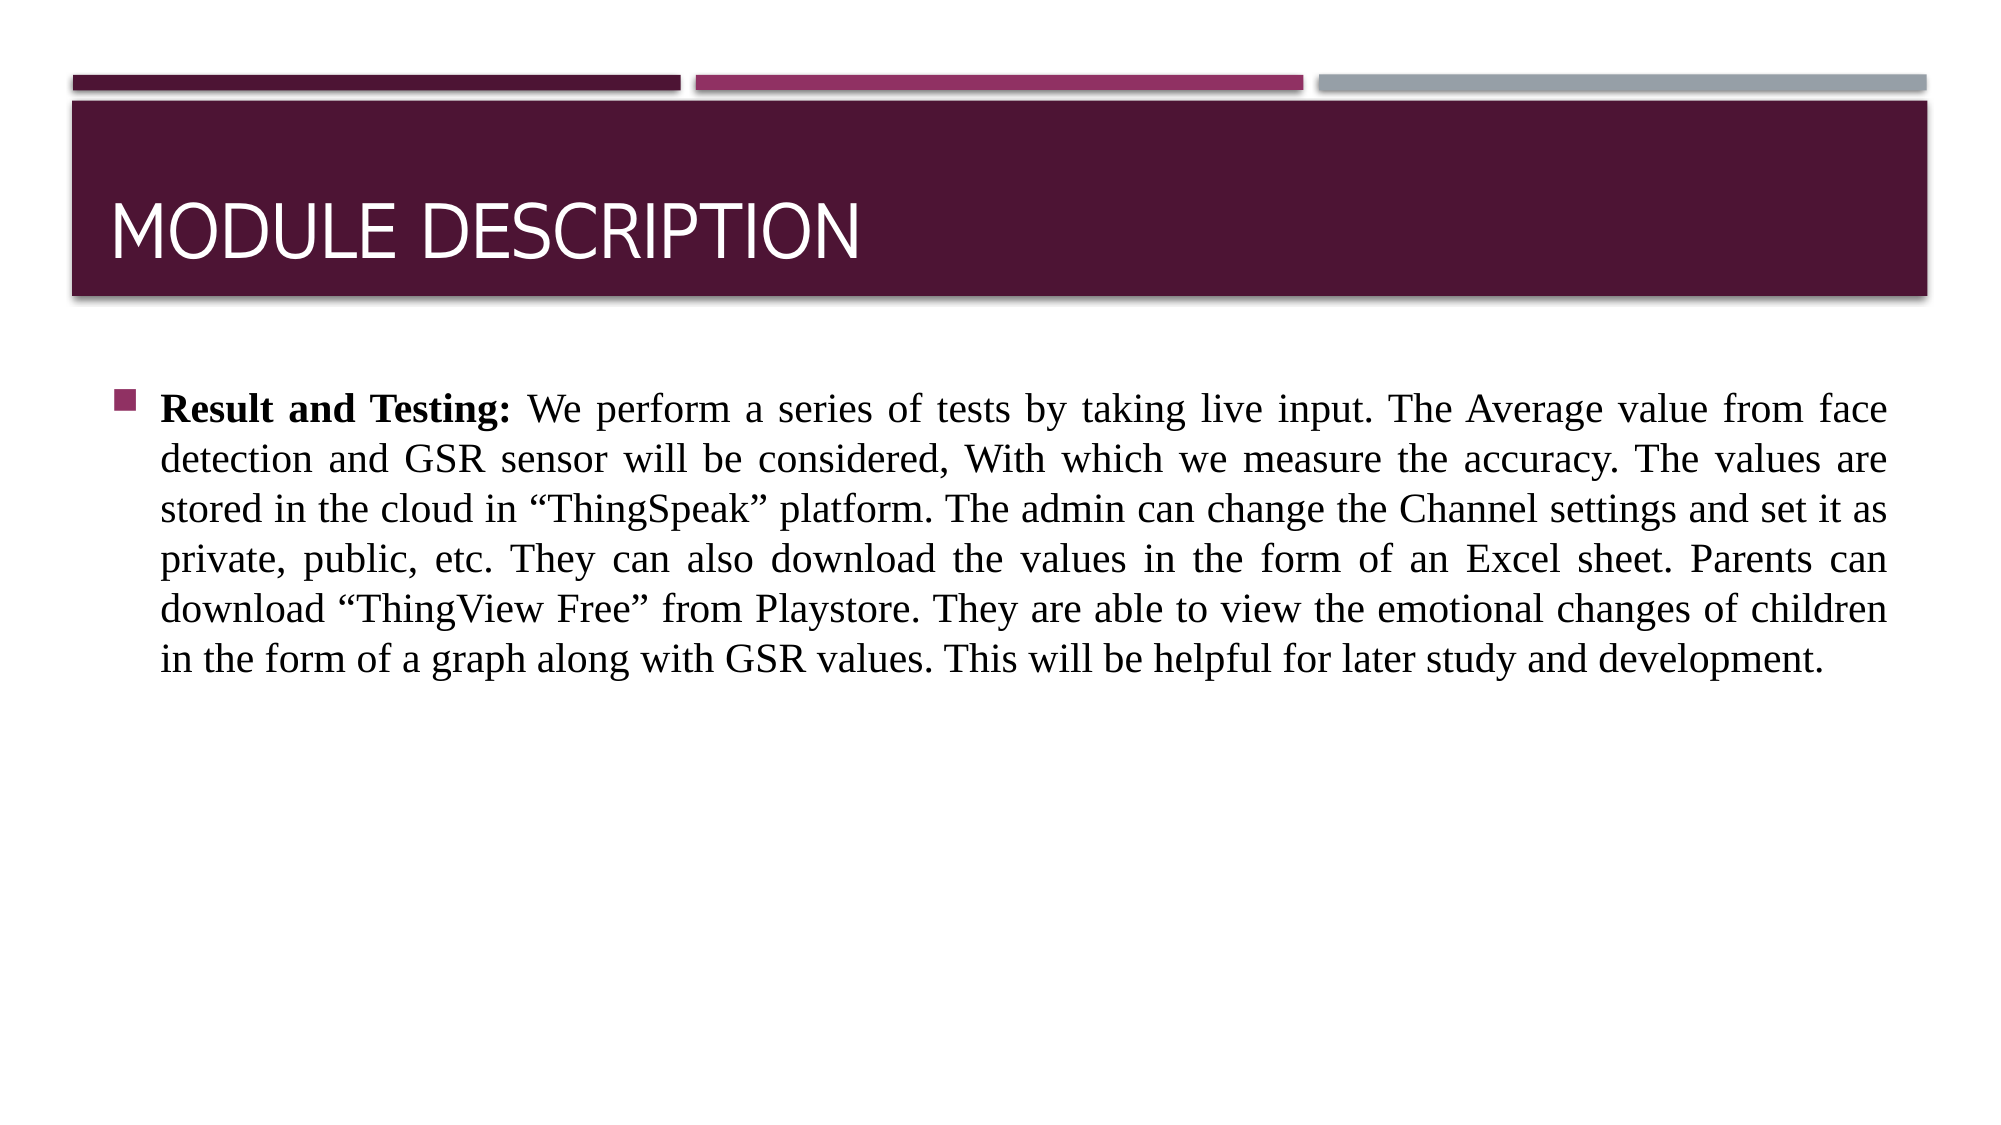

# MODULE DESCRIPTION
Result and Testing: We perform a series of tests by taking live input. The Average value from face detection and GSR sensor will be considered, With which we measure the accuracy. The values are stored in the cloud in “ThingSpeak” platform. The admin can change the Channel settings and set it as private, public, etc. They can also download the values in the form of an Excel sheet. Parents can download “ThingView Free” from Playstore. They are able to view the emotional changes of children in the form of a graph along with GSR values. This will be helpful for later study and development.